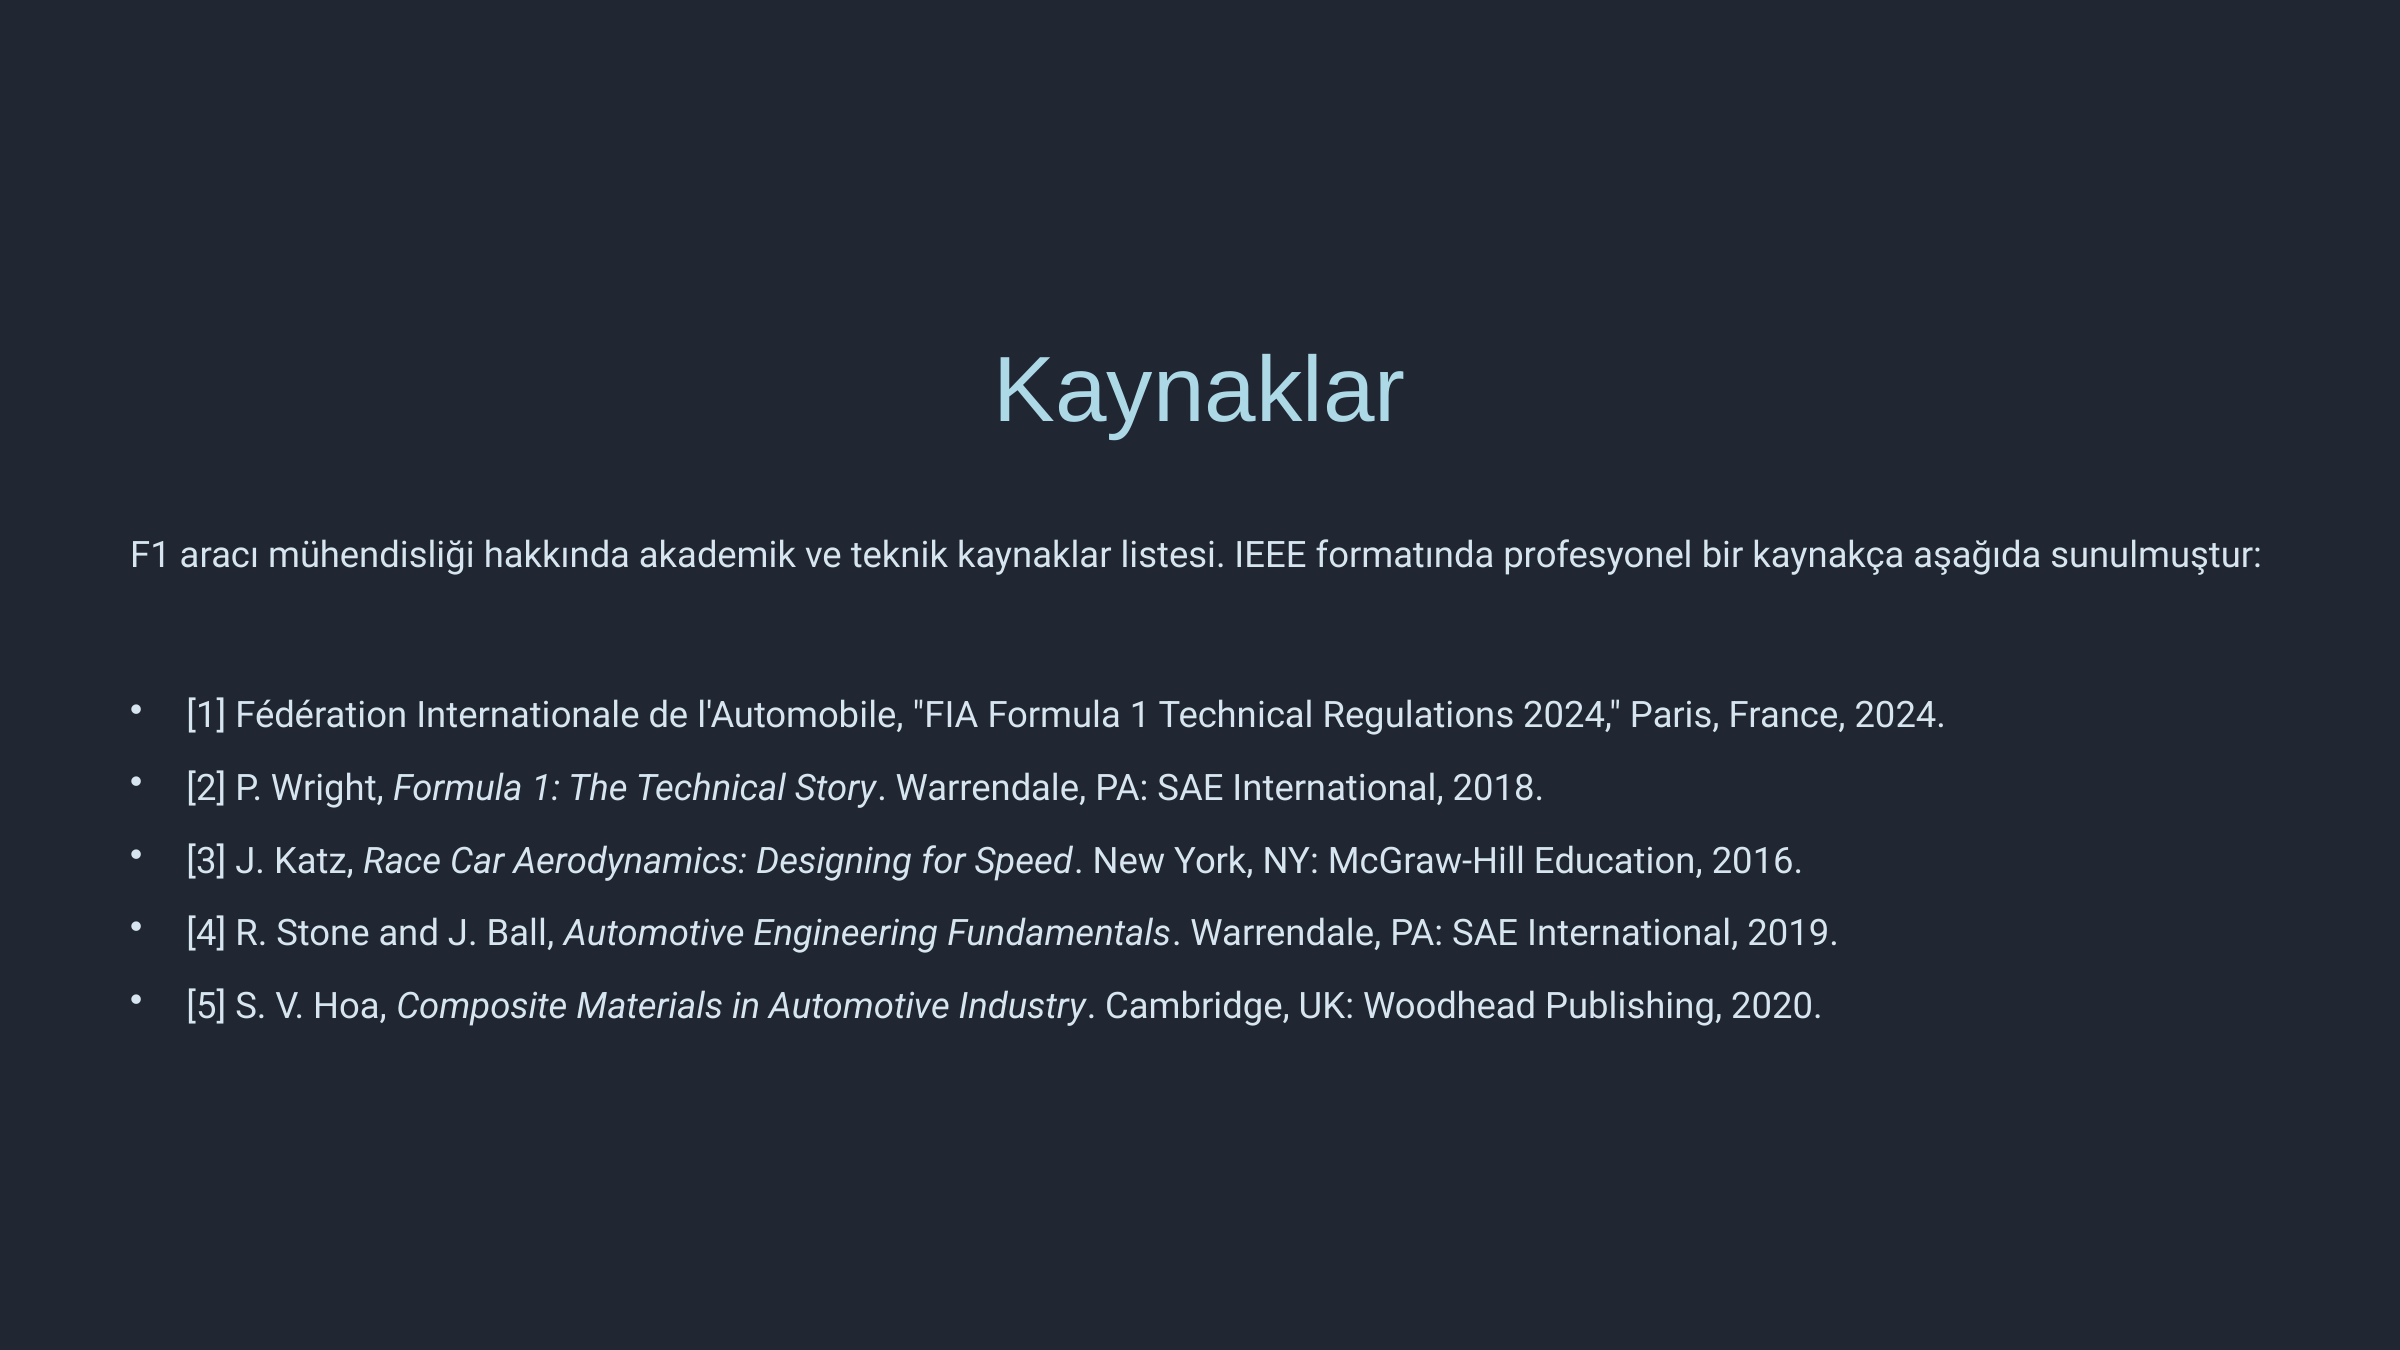

Kaynaklar
F1 aracı mühendisliği hakkında akademik ve teknik kaynaklar listesi. IEEE formatında profesyonel bir kaynakça aşağıda sunulmuştur:
[1] Fédération Internationale de l'Automobile, "FIA Formula 1 Technical Regulations 2024," Paris, France, 2024.
[2] P. Wright, Formula 1: The Technical Story. Warrendale, PA: SAE International, 2018.
[3] J. Katz, Race Car Aerodynamics: Designing for Speed. New York, NY: McGraw-Hill Education, 2016.
[4] R. Stone and J. Ball, Automotive Engineering Fundamentals. Warrendale, PA: SAE International, 2019.
[5] S. V. Hoa, Composite Materials in Automotive Industry. Cambridge, UK: Woodhead Publishing, 2020.